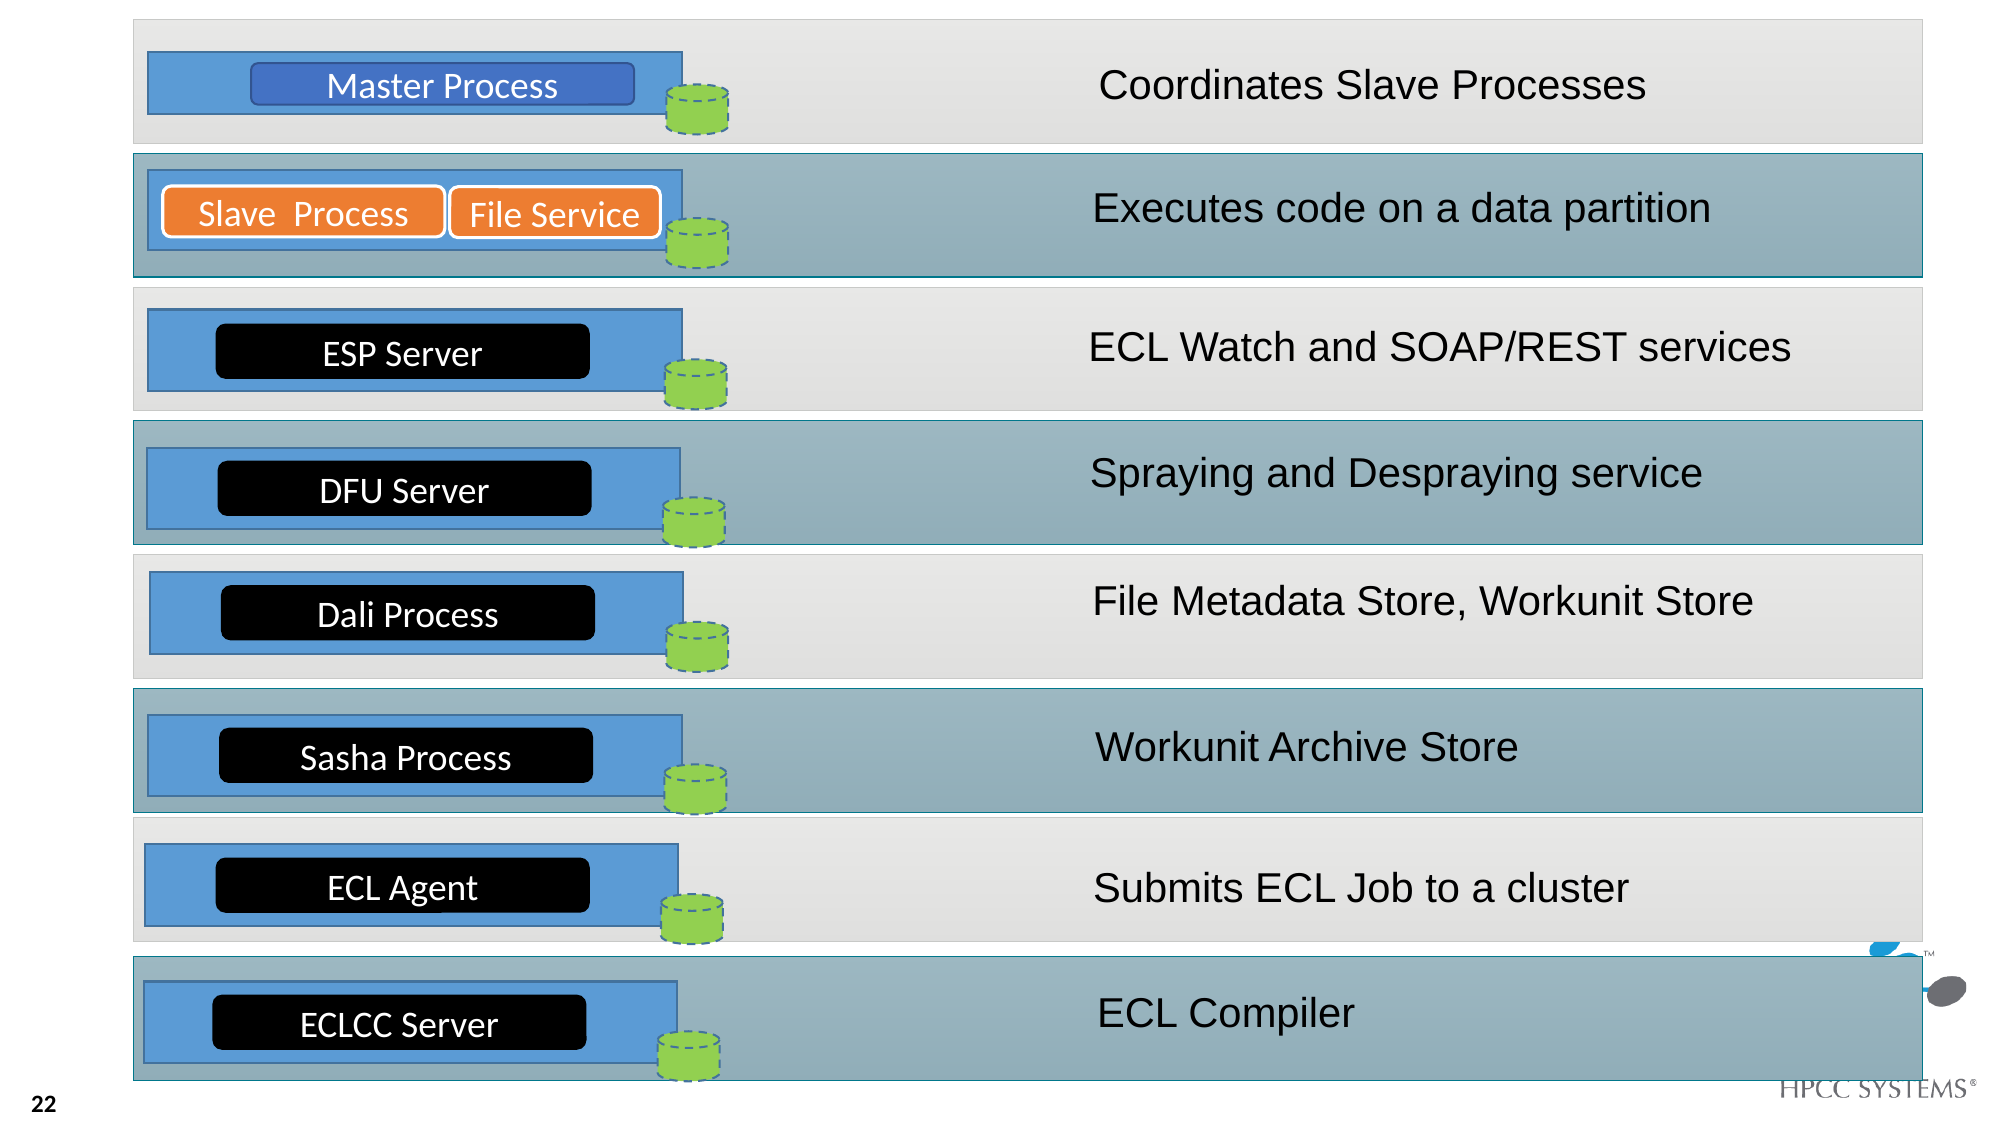

Coordinates Slave Processes
Master Process

Executes code on a data partition
Slave  Process
File Service

ECL Watch and SOAP/REST services
ESP Server

Spraying and Despraying service

DFU Server

File Metadata Store, Workunit Store
Dali Process

Workunit Archive Store
Sasha Process

ECL Agent
Submits ECL Job to a cluster

ECL Compiler
ECLCC Server

22